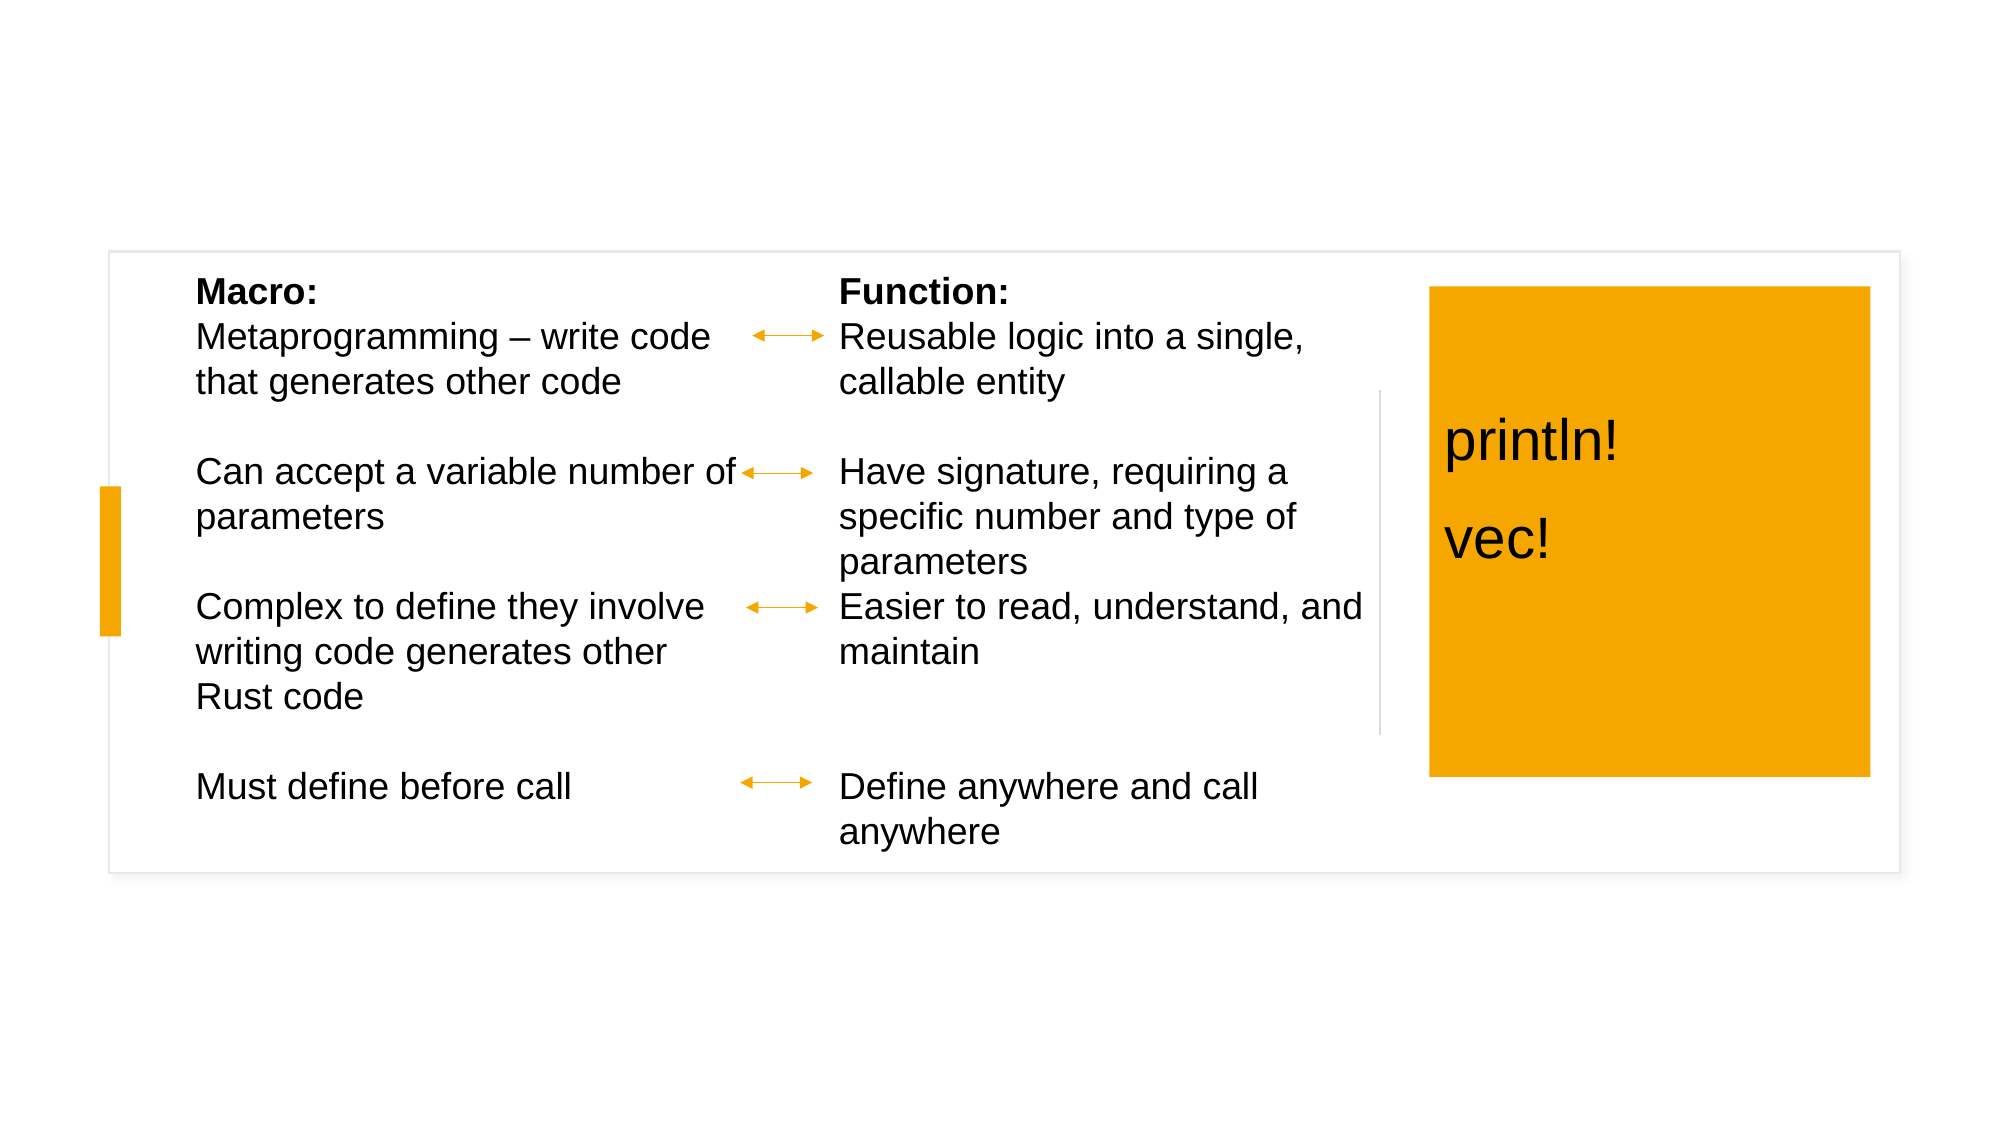

Function:
Reusable logic into a single, callable entity

Have signature, requiring a specific number and type of parameters
Easier to read, understand, and maintain

Define anywhere and call anywhere
Macro:
Metaprogramming – write code that generates other code

Can accept a variable number of parameters

Complex to define they involve writing code generates other Rust code
Must define before call
println!
vec!